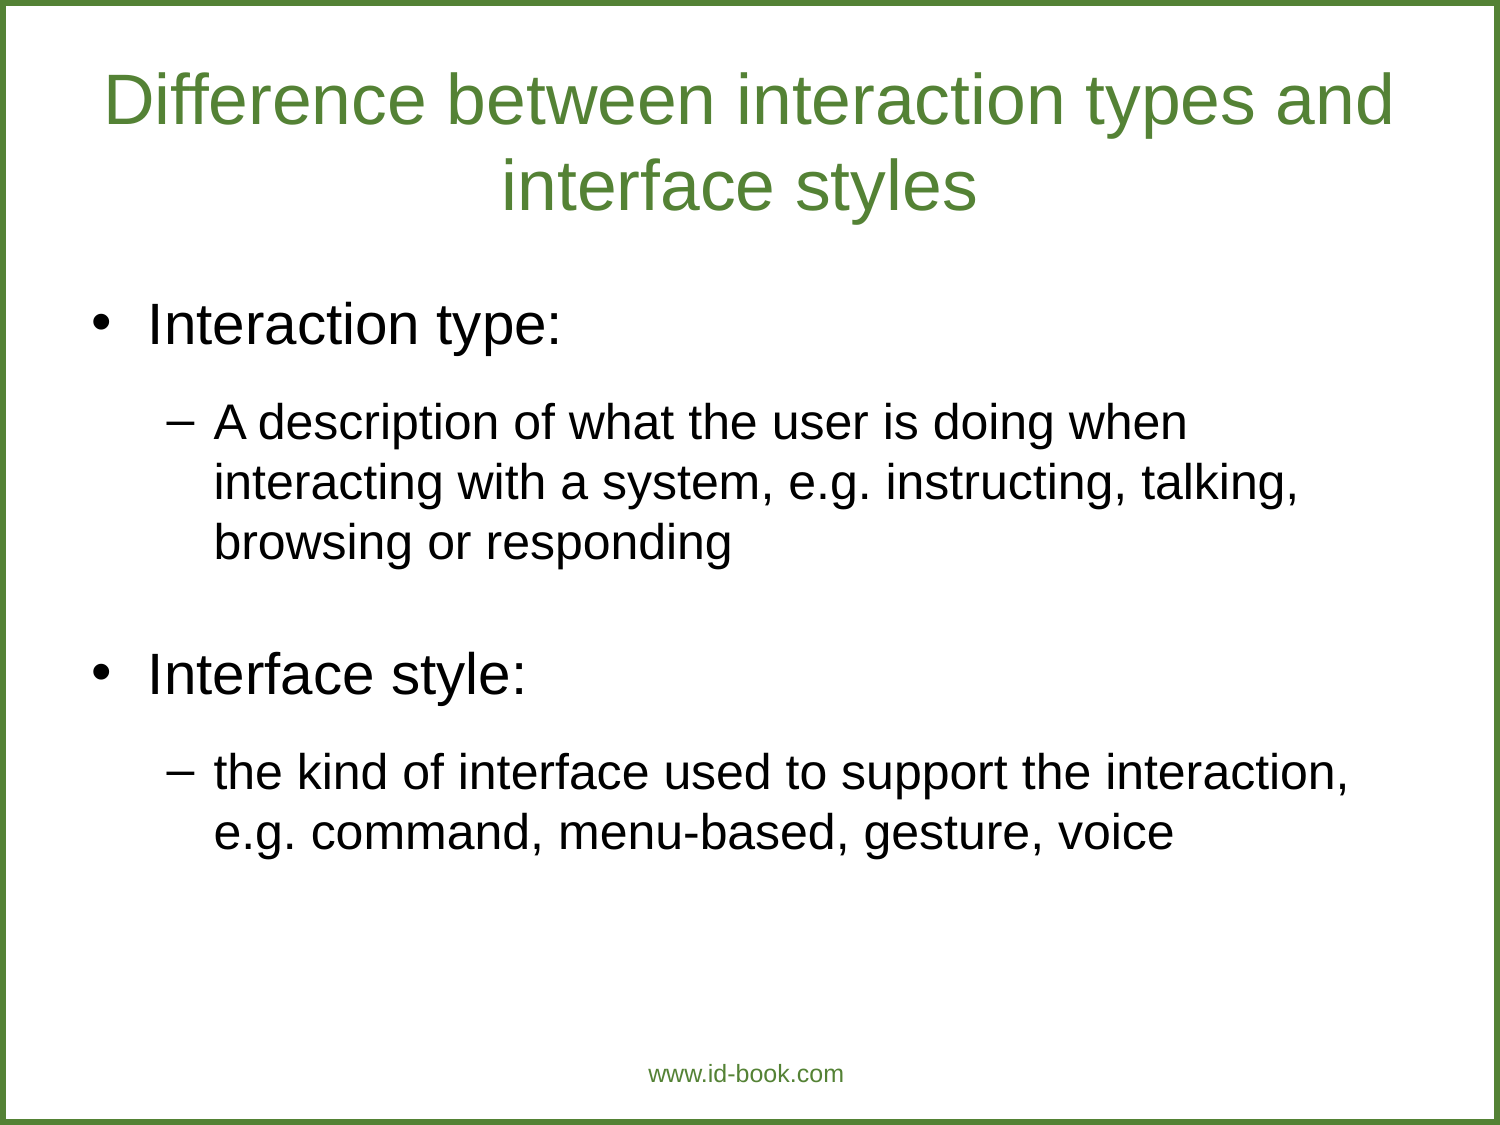

Difference between interaction types and interface styles
Interaction type:

A description of what the user is doing when interacting with a system, e.g. instructing, talking, browsing or responding

Interface style:

the kind of interface used to support the interaction, e.g. command, menu-based, gesture, voice

www.id-book.com